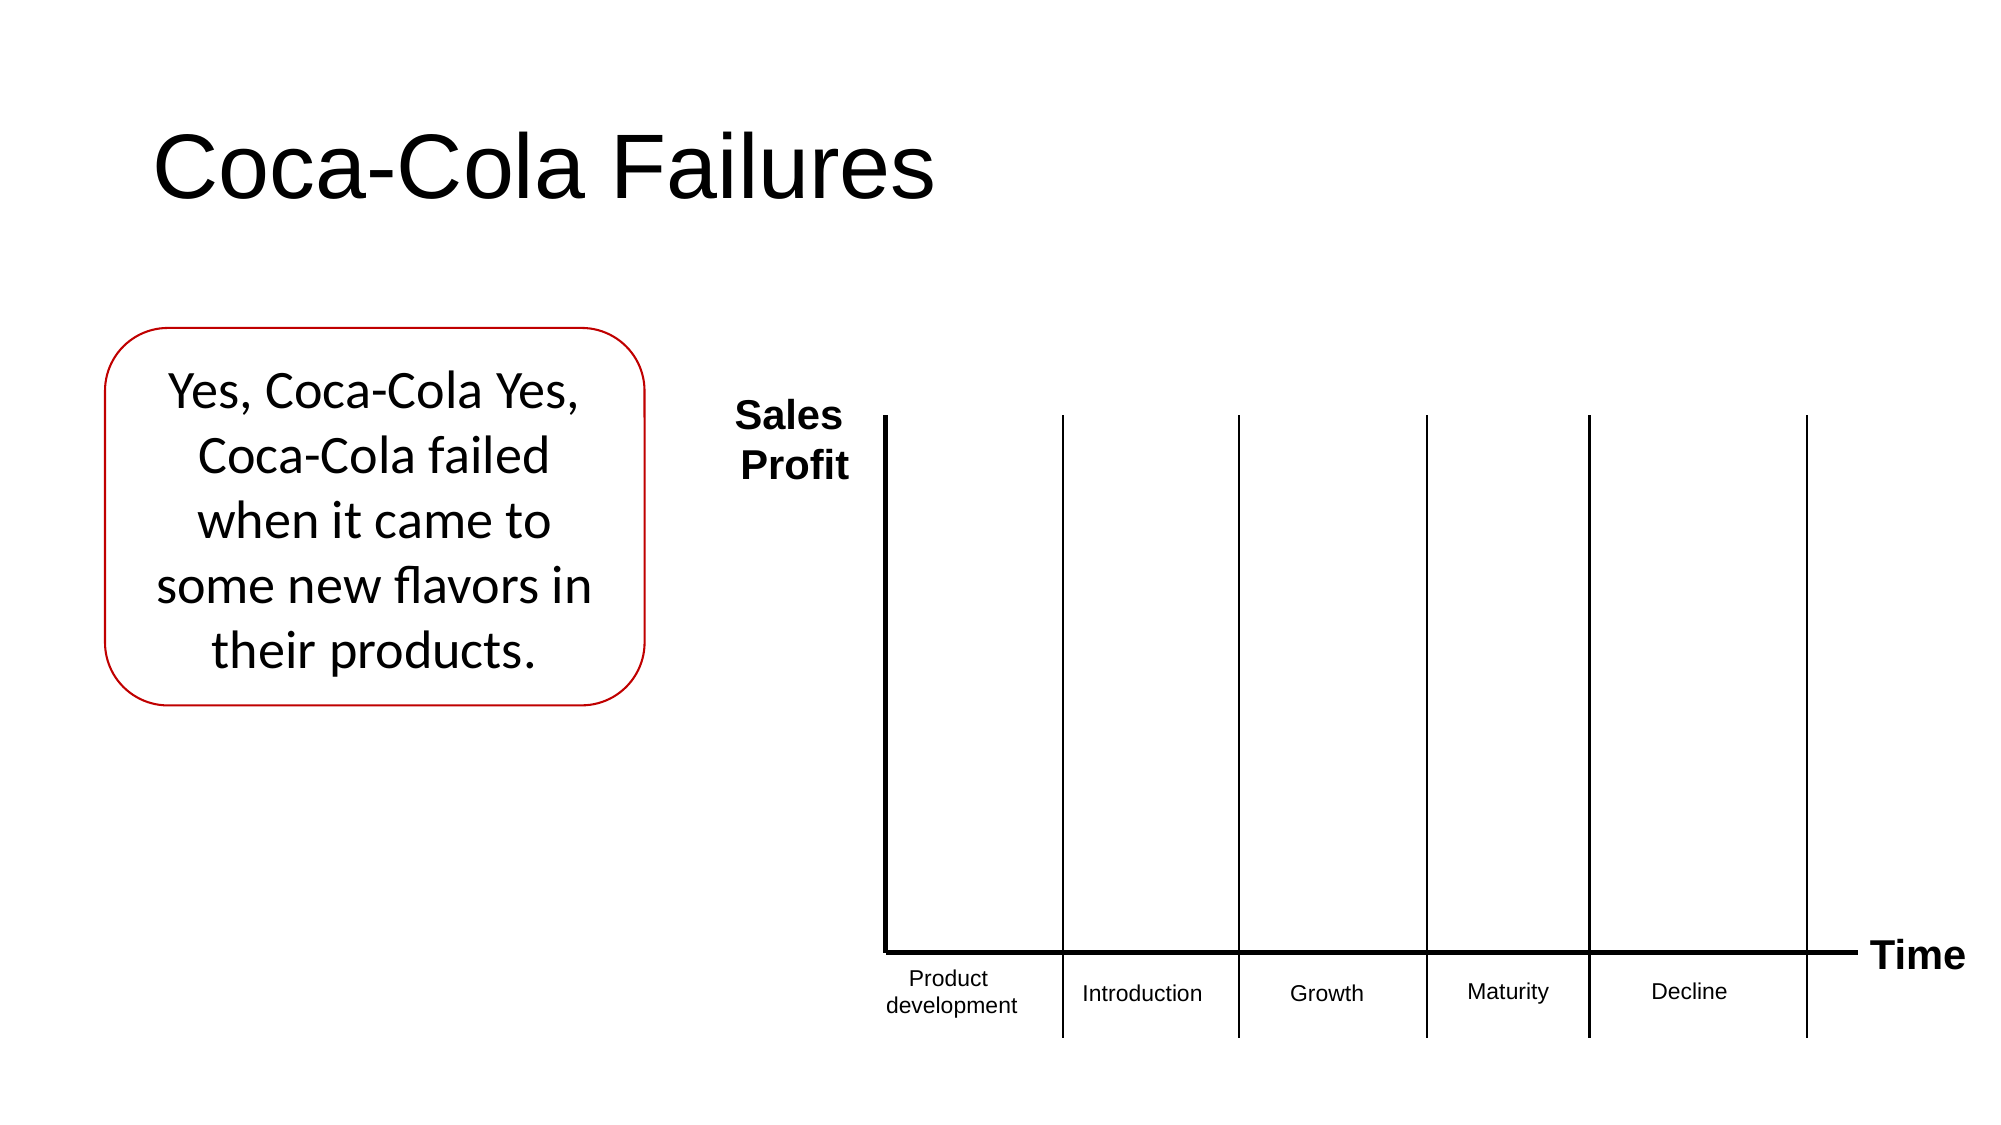

# Coca-Cola Failures
Yes, Coca-Cola Yes, Coca-Cola failed when it came to some new flavors in their products.
Sales
Profit
Time
Product
development
Maturity
Decline
Introduction
Growth
Marketing - Coca-Cola
November 2, 2022